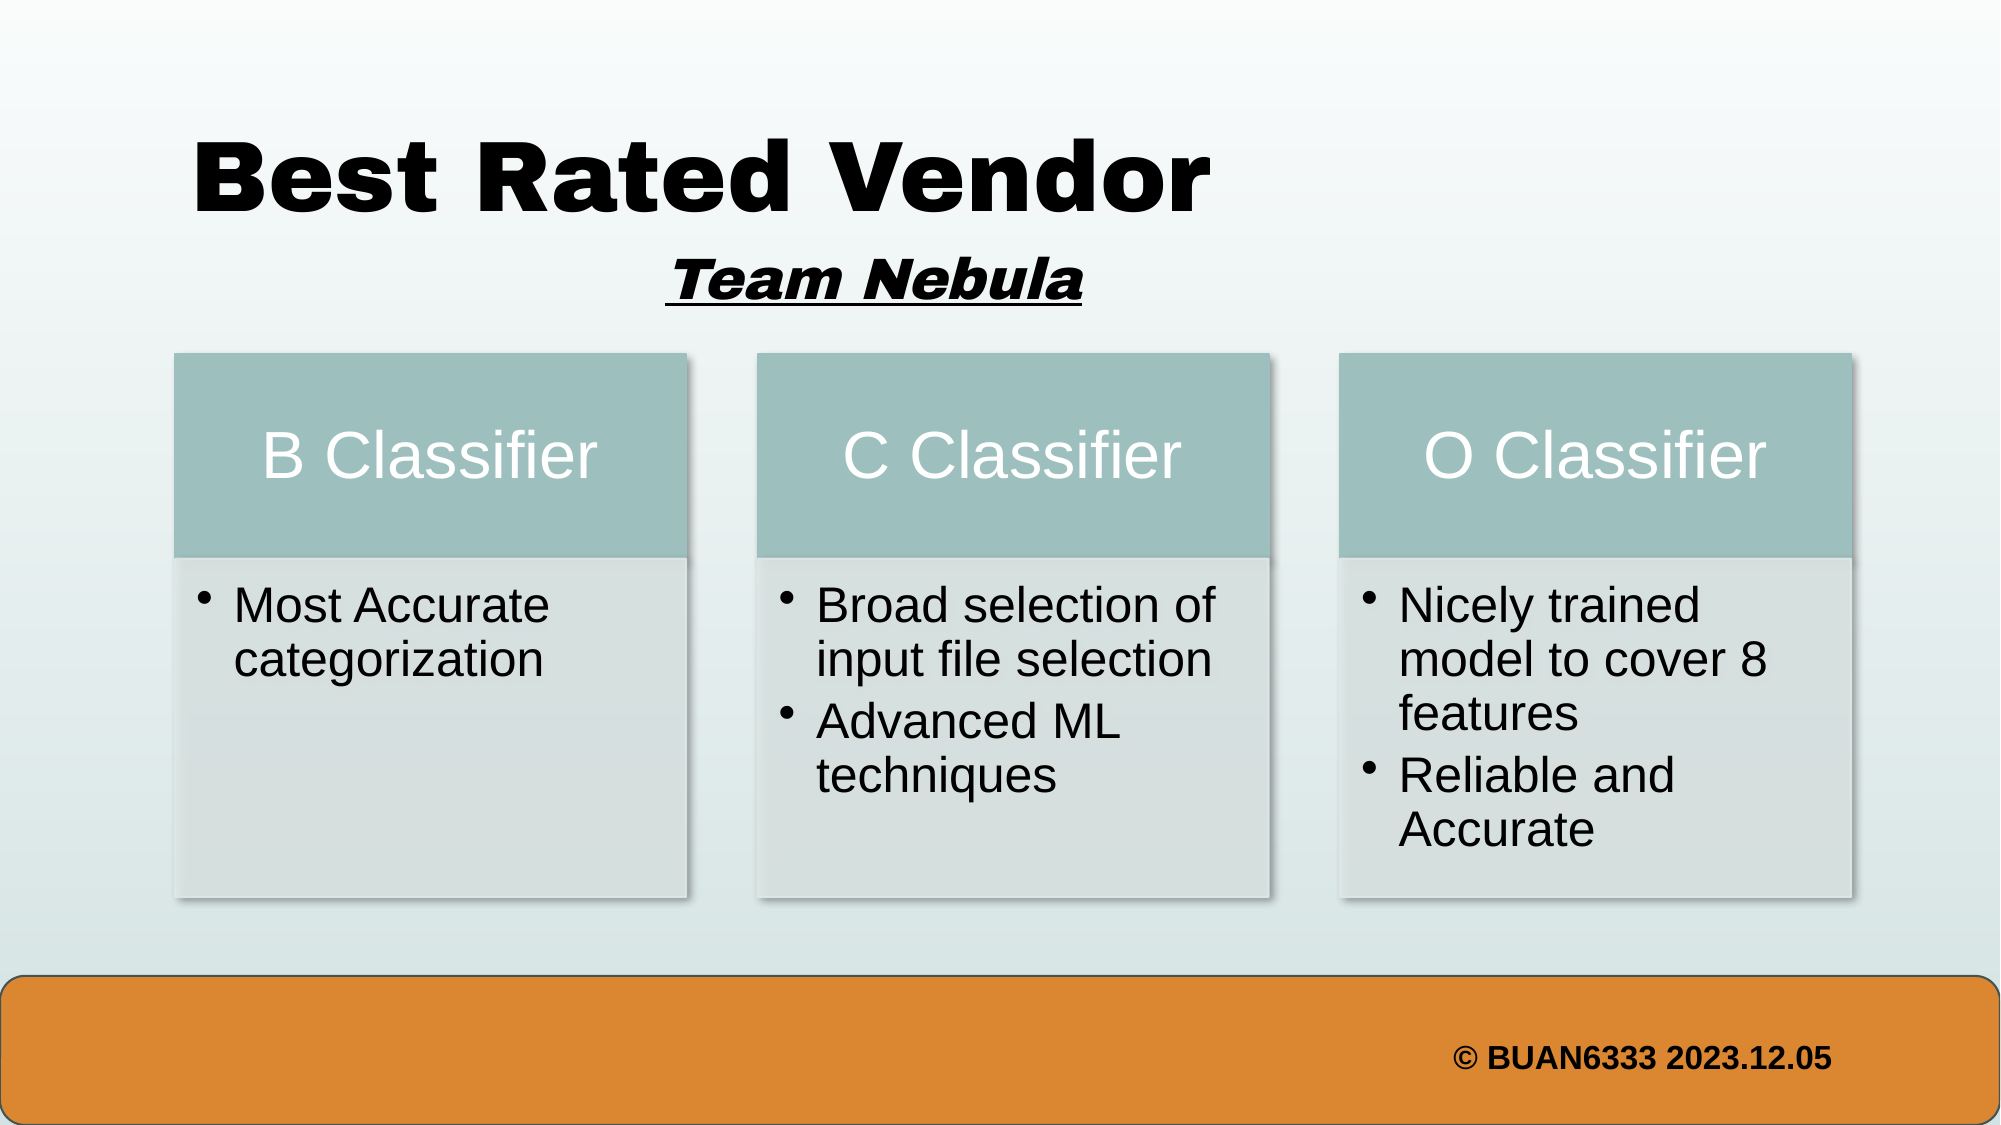

# Best Rated Vendor
			 Team Nebula

B Classifier
Most Accurate categorization
C Classifier
Broad selection of input file selection
Advanced ML techniques
O Classifier
Nicely trained model to cover 8 features
Reliable and Accurate